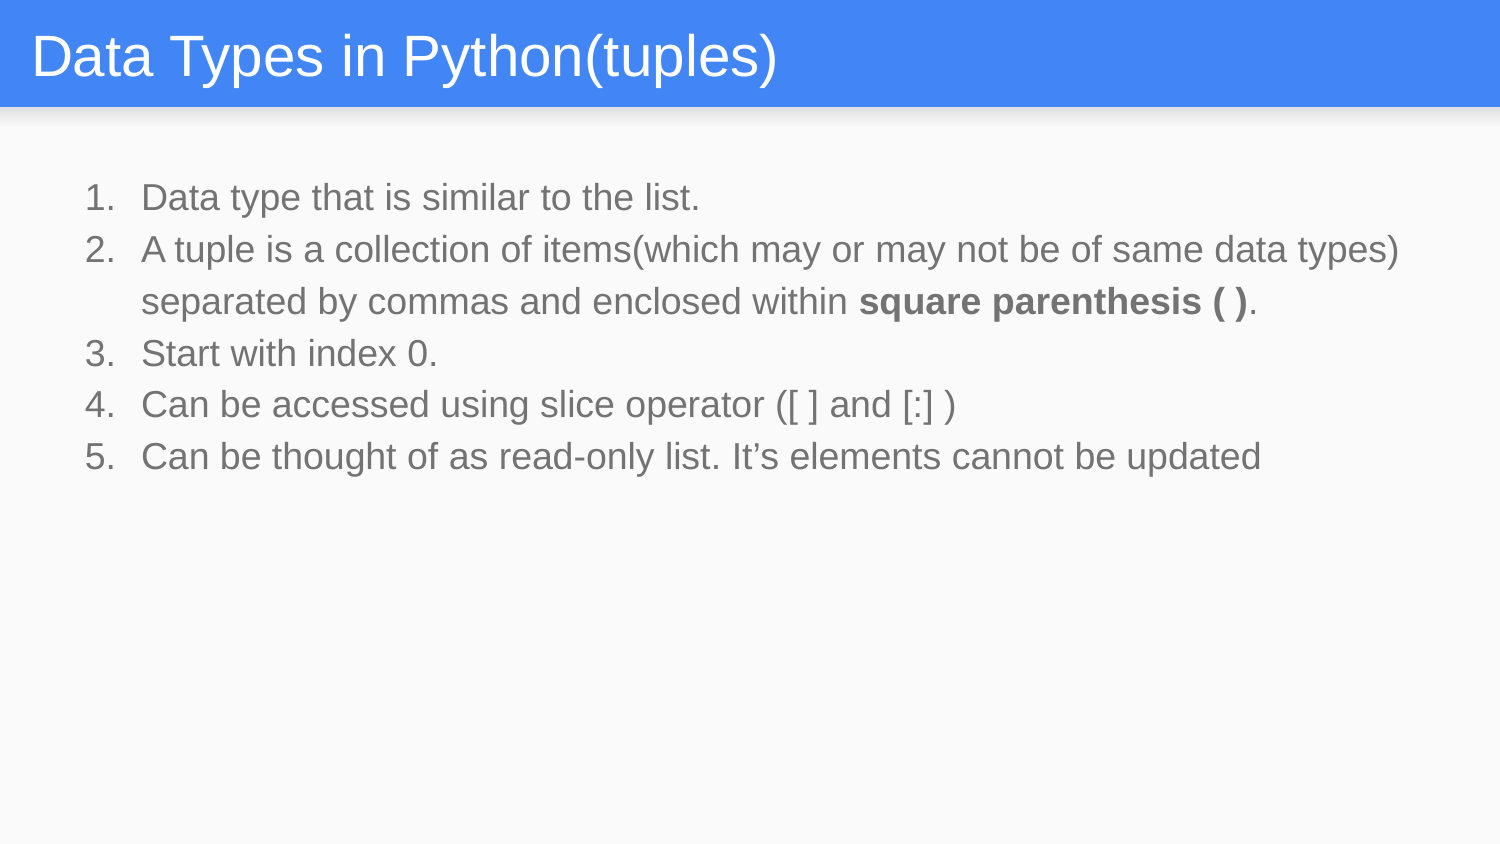

# Data Types in Python(tuples)
Data type that is similar to the list.
A tuple is a collection of items(which may or may not be of same data types) separated by commas and enclosed within square parenthesis ( ).
Start with index 0.
Can be accessed using slice operator ([ ] and [:] )
Can be thought of as read-only list. It’s elements cannot be updated